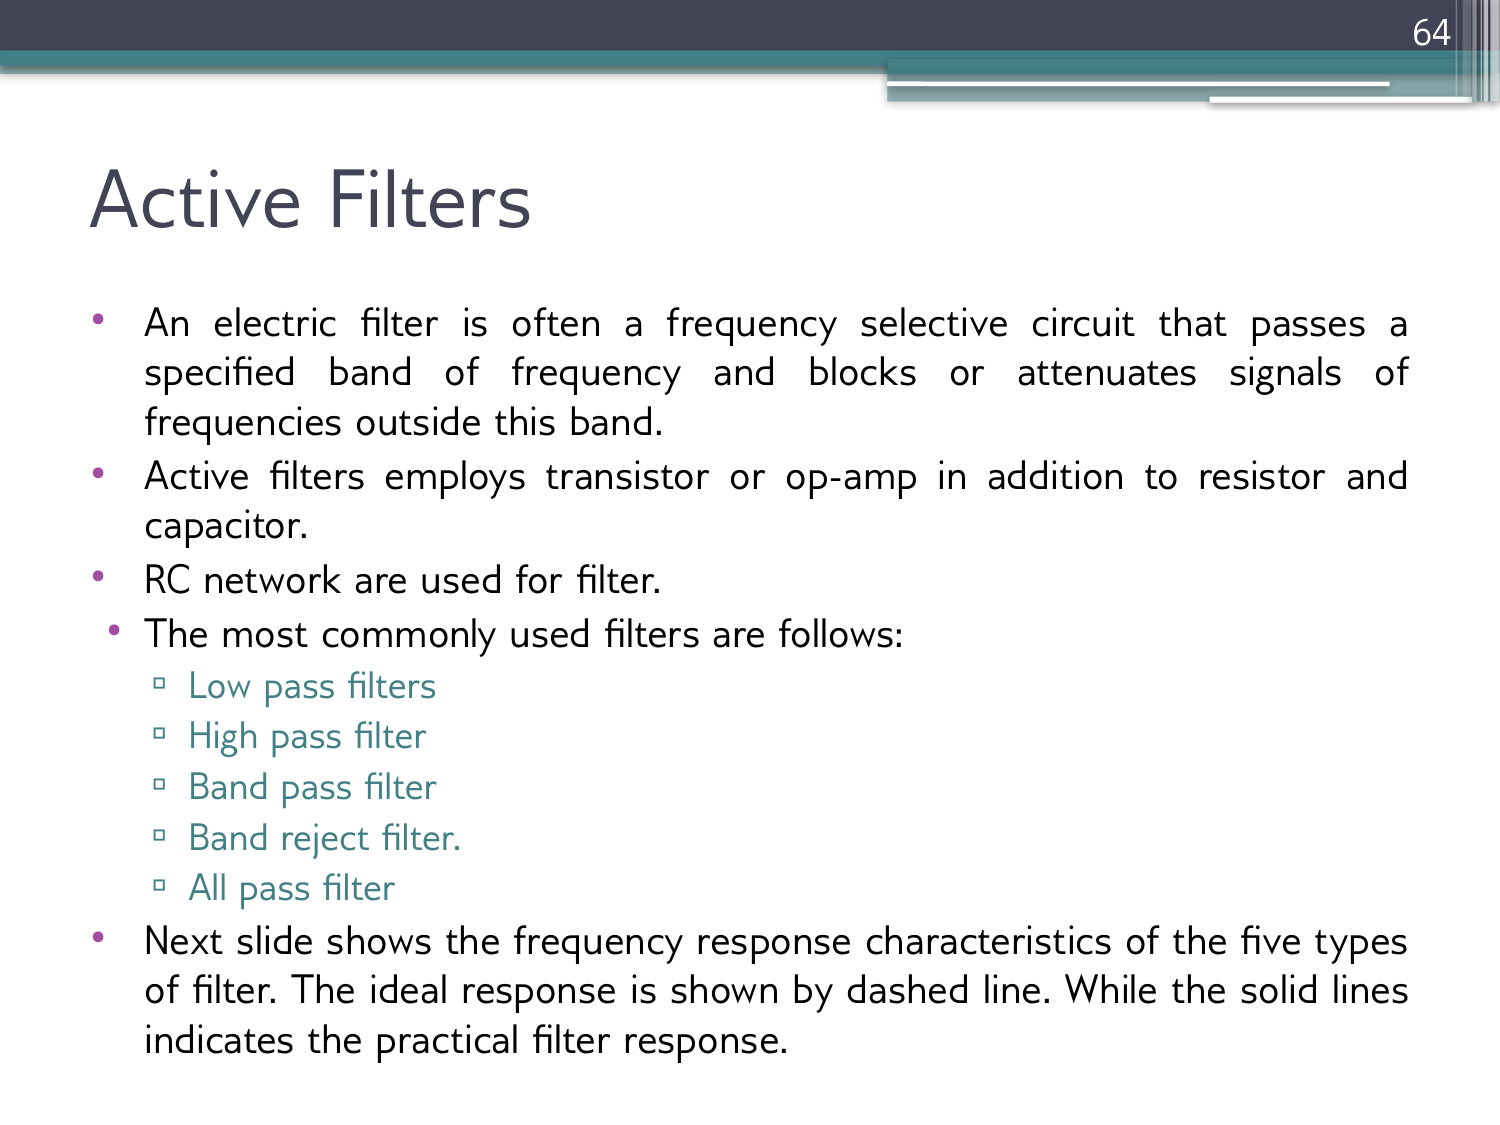

64
# Active Filters
An electric filter is often a frequency selective circuit that passes a specified band of frequency and blocks or attenuates signals of frequencies outside this band.
Active filters employs transistor or op-amp in addition to resistor and capacitor.
RC network are used for filter.
The most commonly used filters are follows:
Low pass filters
High pass filter
Band pass filter
Band reject filter.
All pass filter
Next slide shows the frequency response characteristics of the five types of filter. The ideal response is shown by dashed line. While the solid lines indicates the practical filter response.